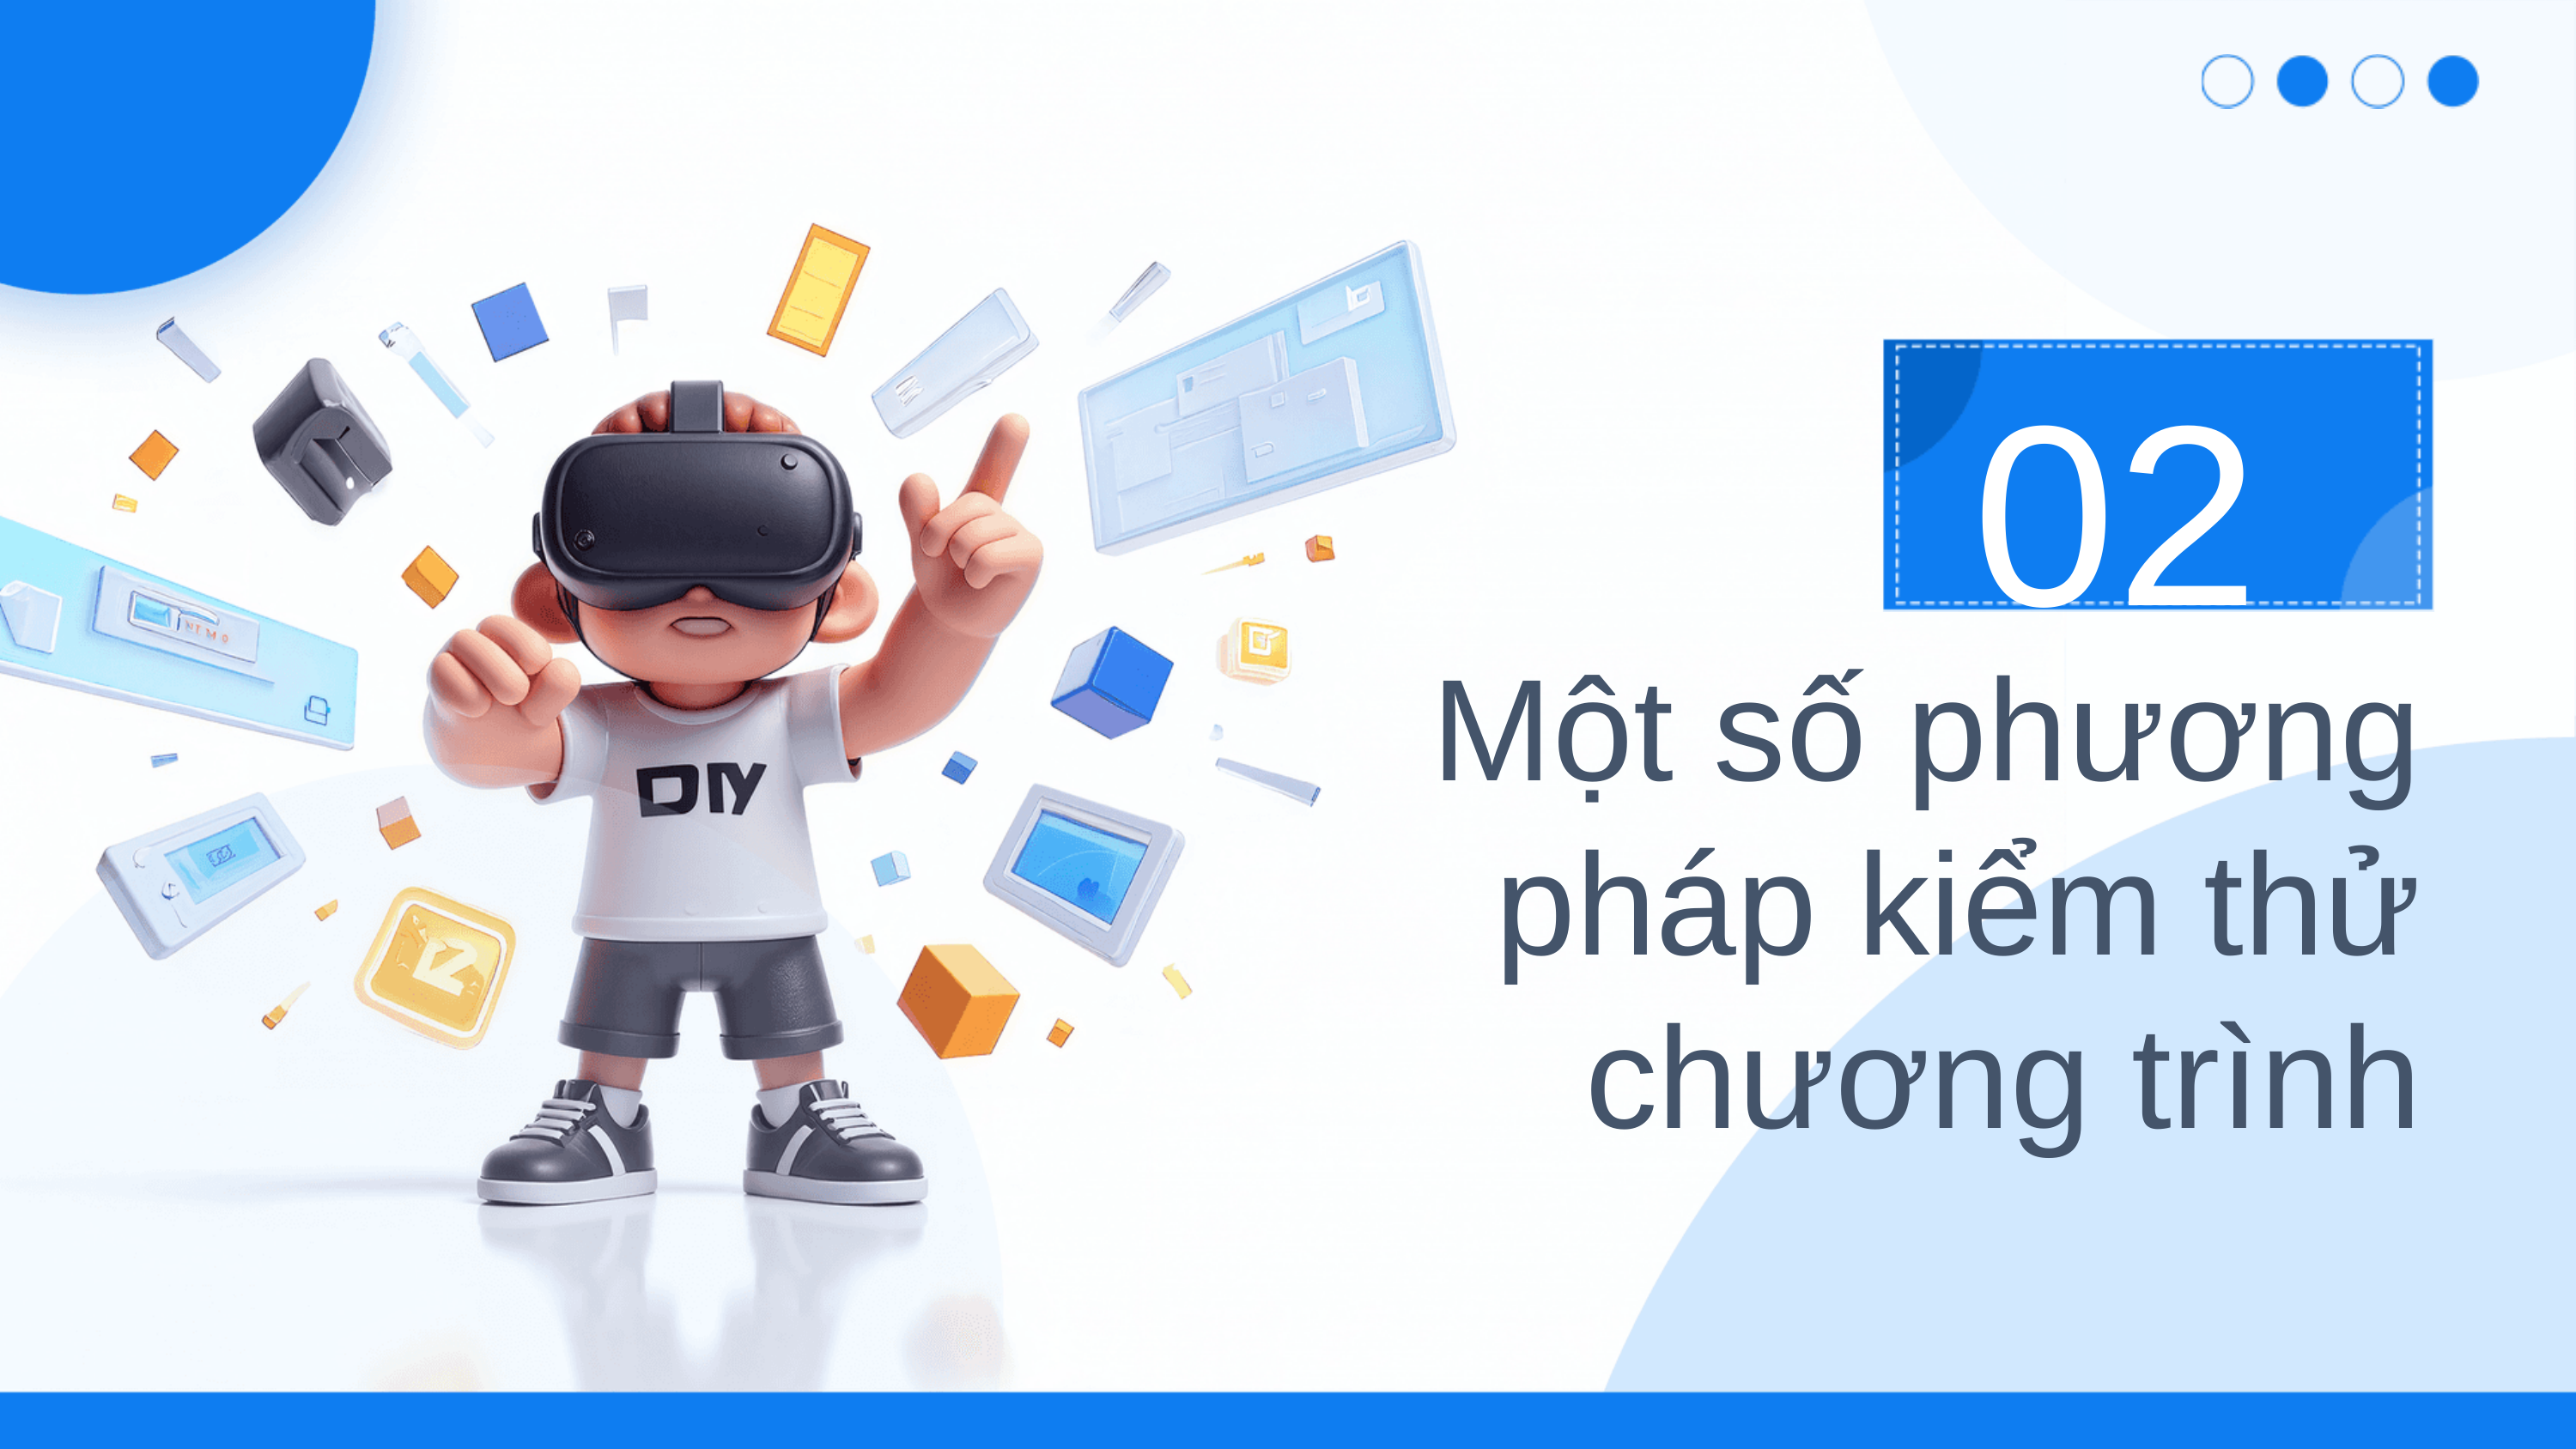

02

Một số phương pháp kiểm thử chương trình